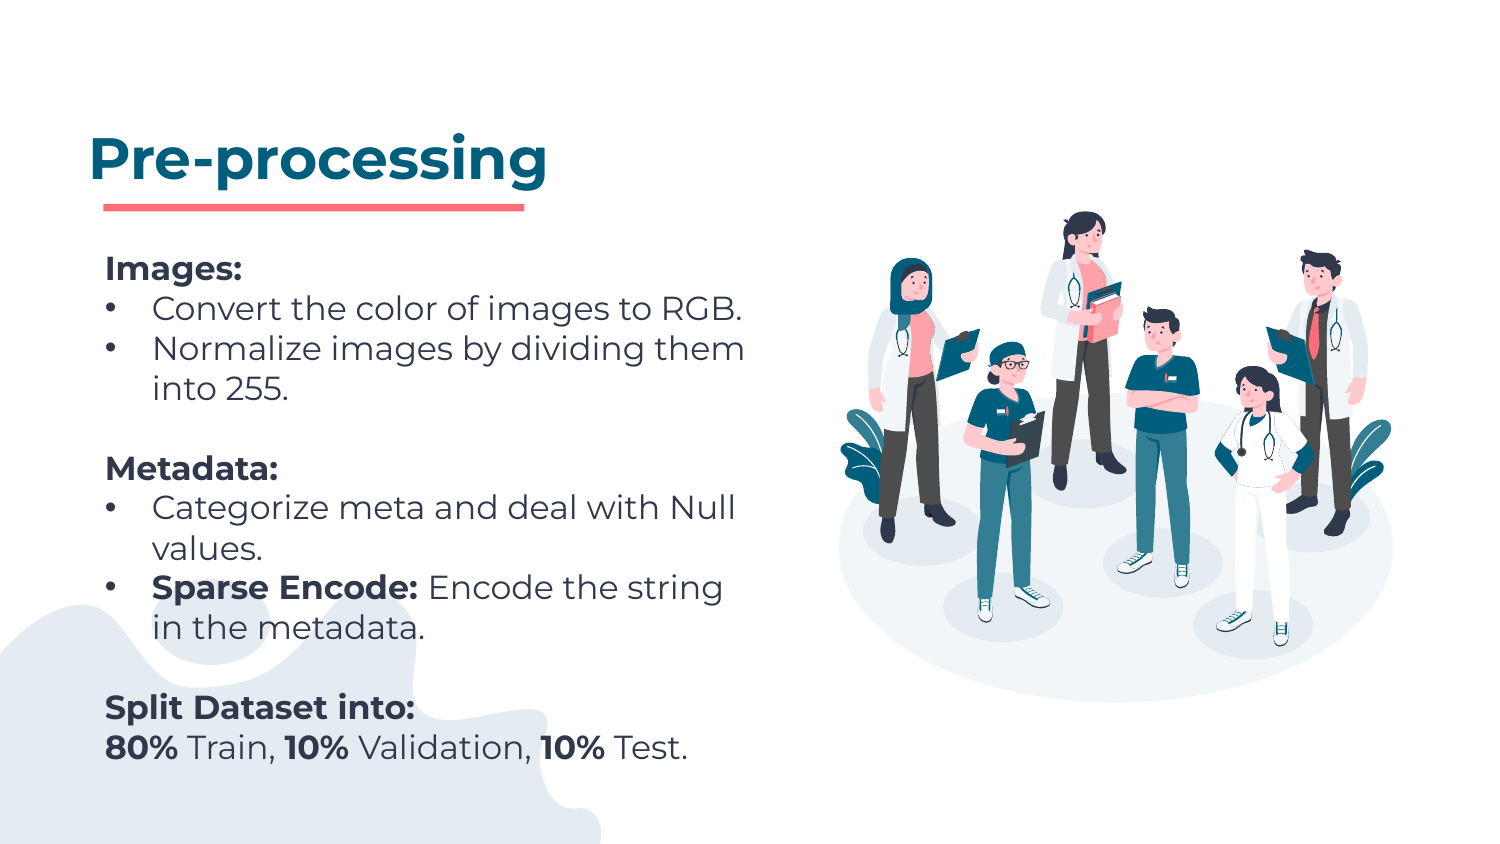

# Pre-processing

Images:
Convert the color of images to RGB.
Normalize images by dividing them into 255.

Metadata:
Categorize meta and deal with Null values.
Sparse Encode: Encode the string in the metadata.

Split Dataset into:
80% Train, 10% Validation, 10% Test.